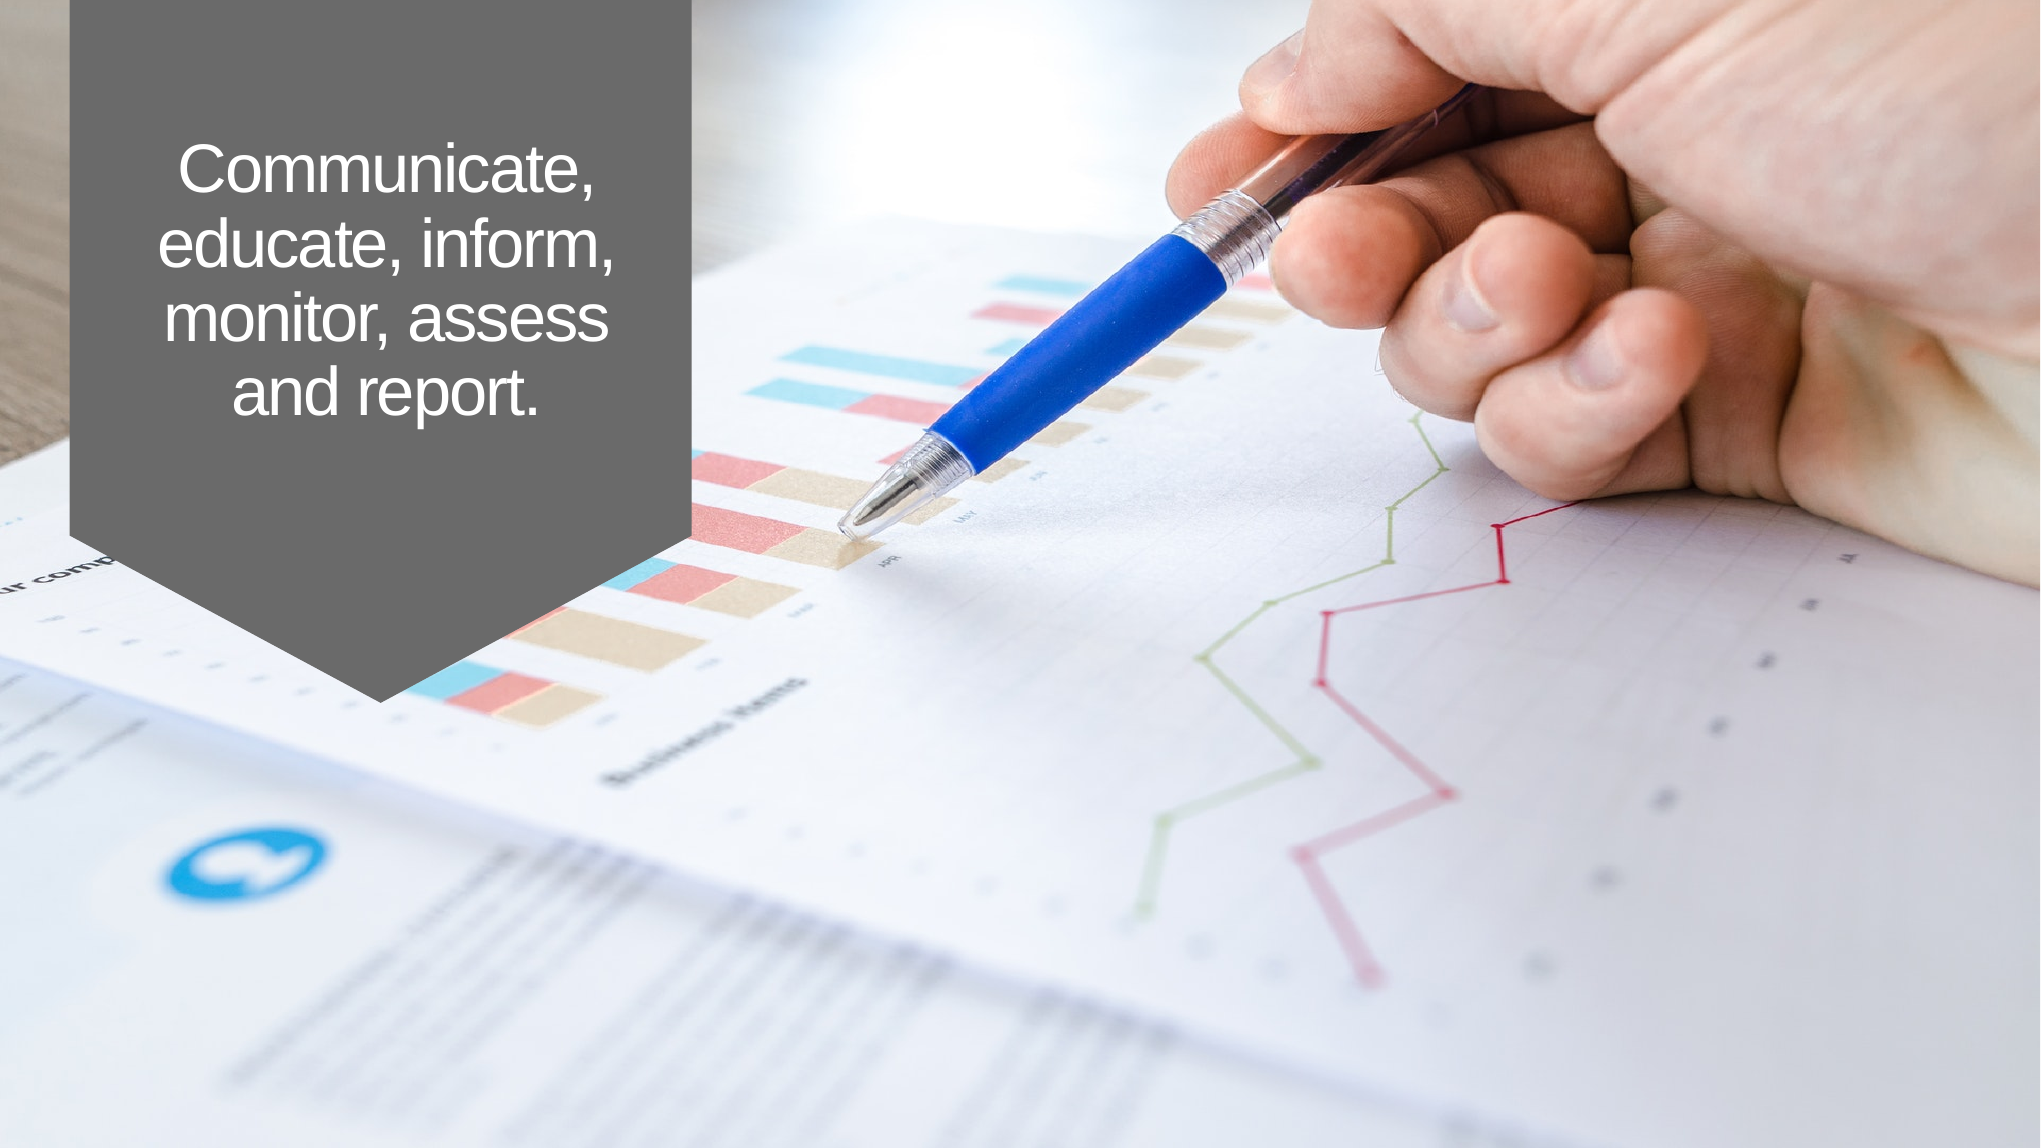

# Communicate, educate, inform, monitor, assess and report.